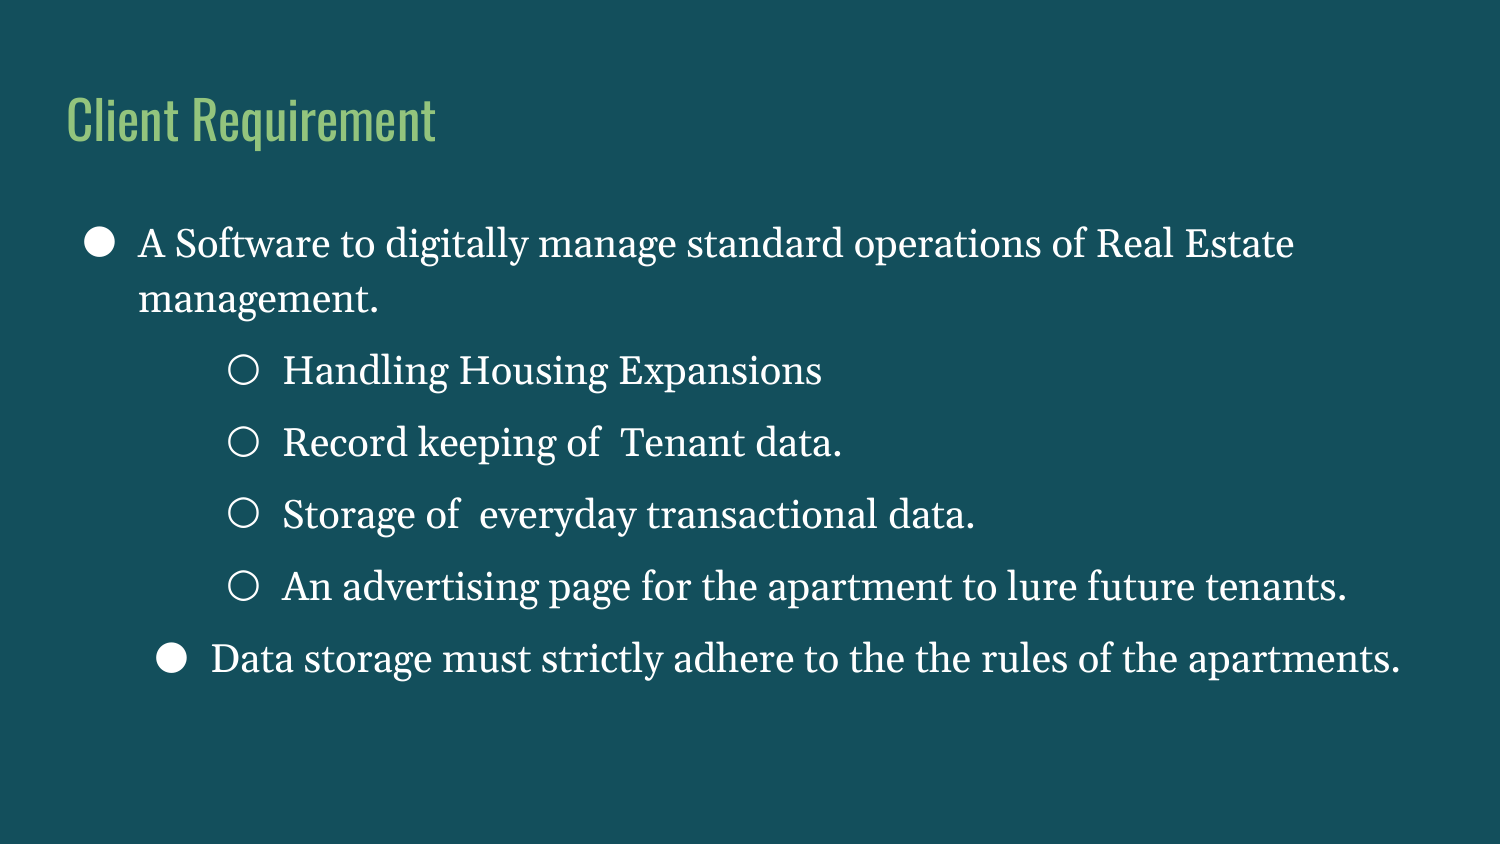

# Client Requirement
A Software to digitally manage standard operations of Real Estate management.
Handling Housing Expansions
Record keeping of  Tenant data.
Storage of  everyday transactional data.
An advertising page for the apartment to lure future tenants.
Data storage must strictly adhere to the the rules of the apartments.